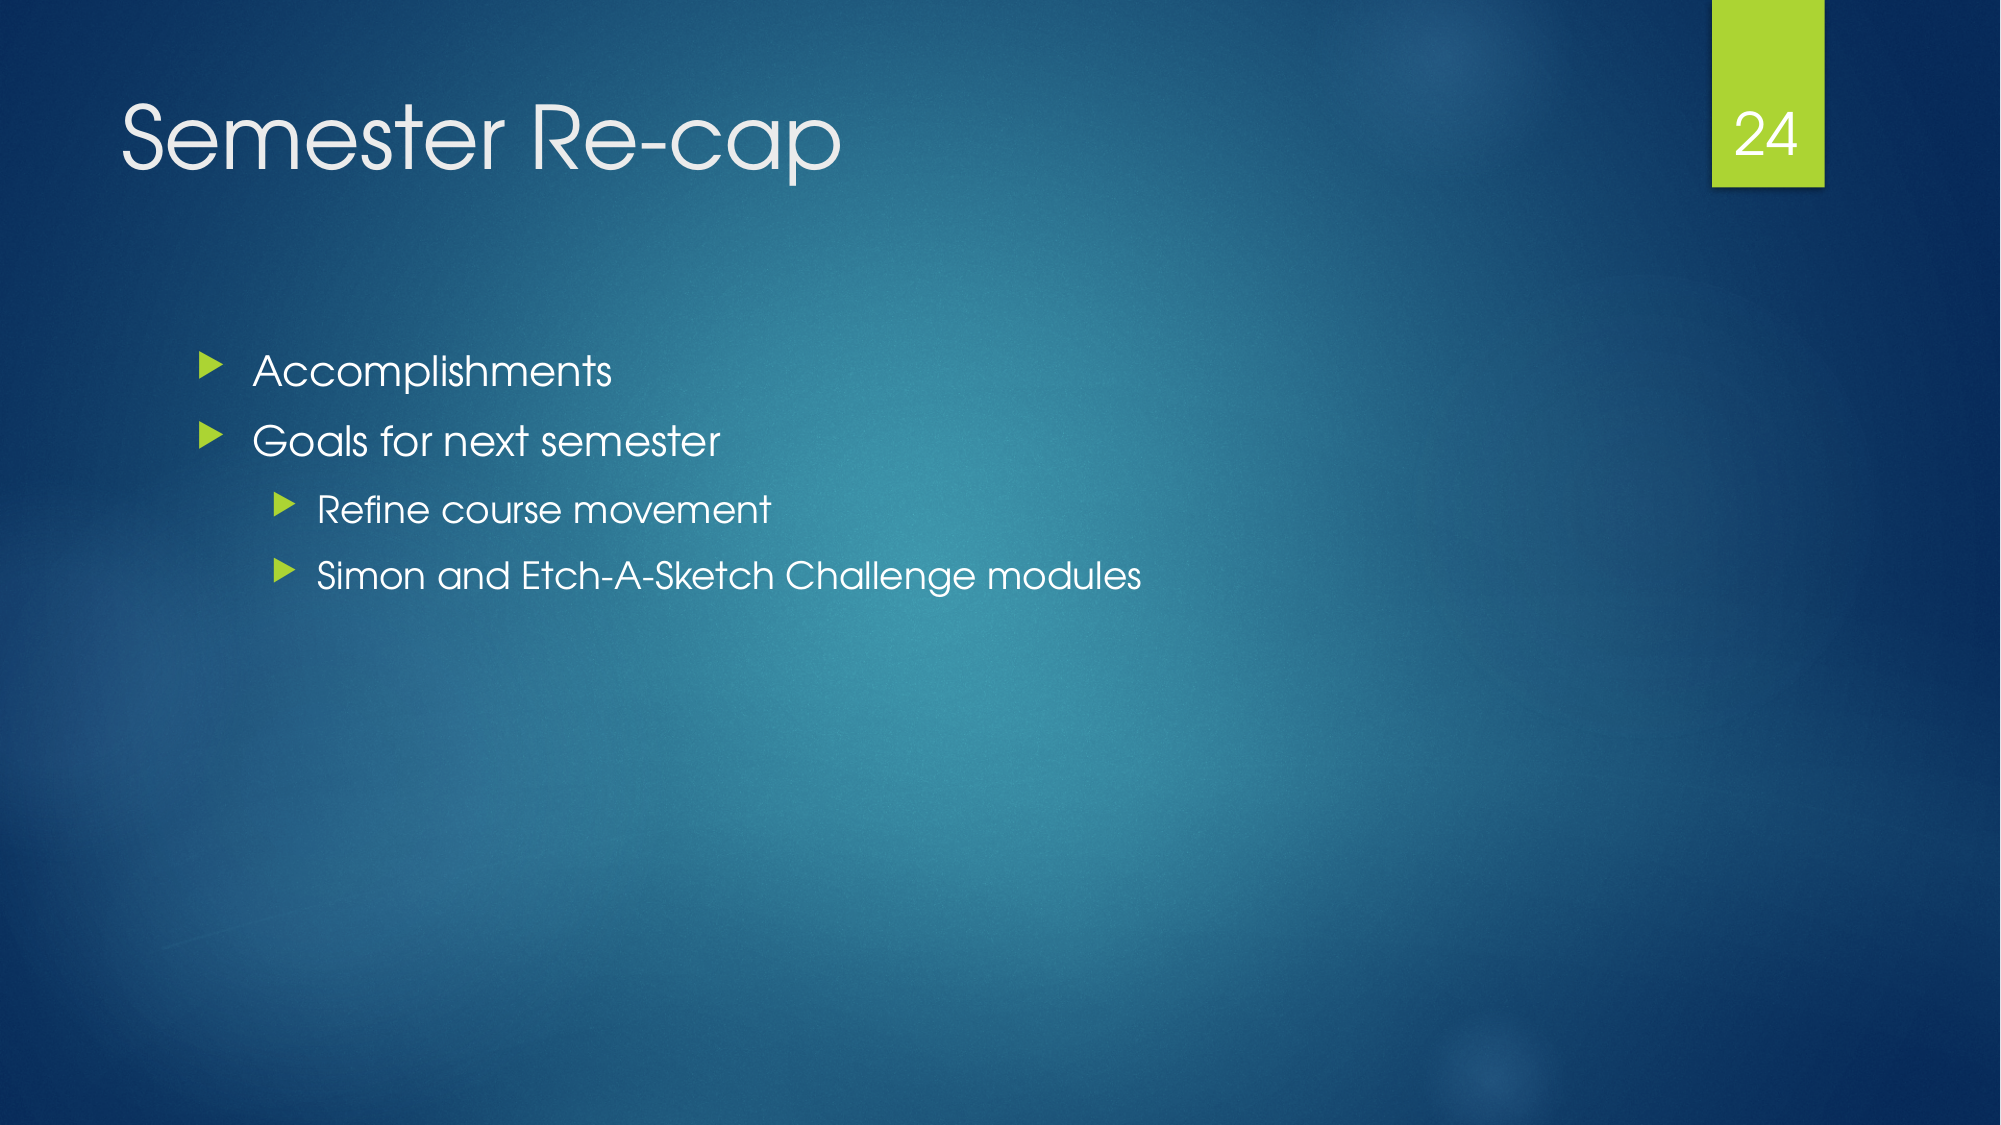

24
# Semester Re-cap
Accomplishments
Goals for next semester
Refine course movement
Simon and Etch-A-Sketch Challenge modules